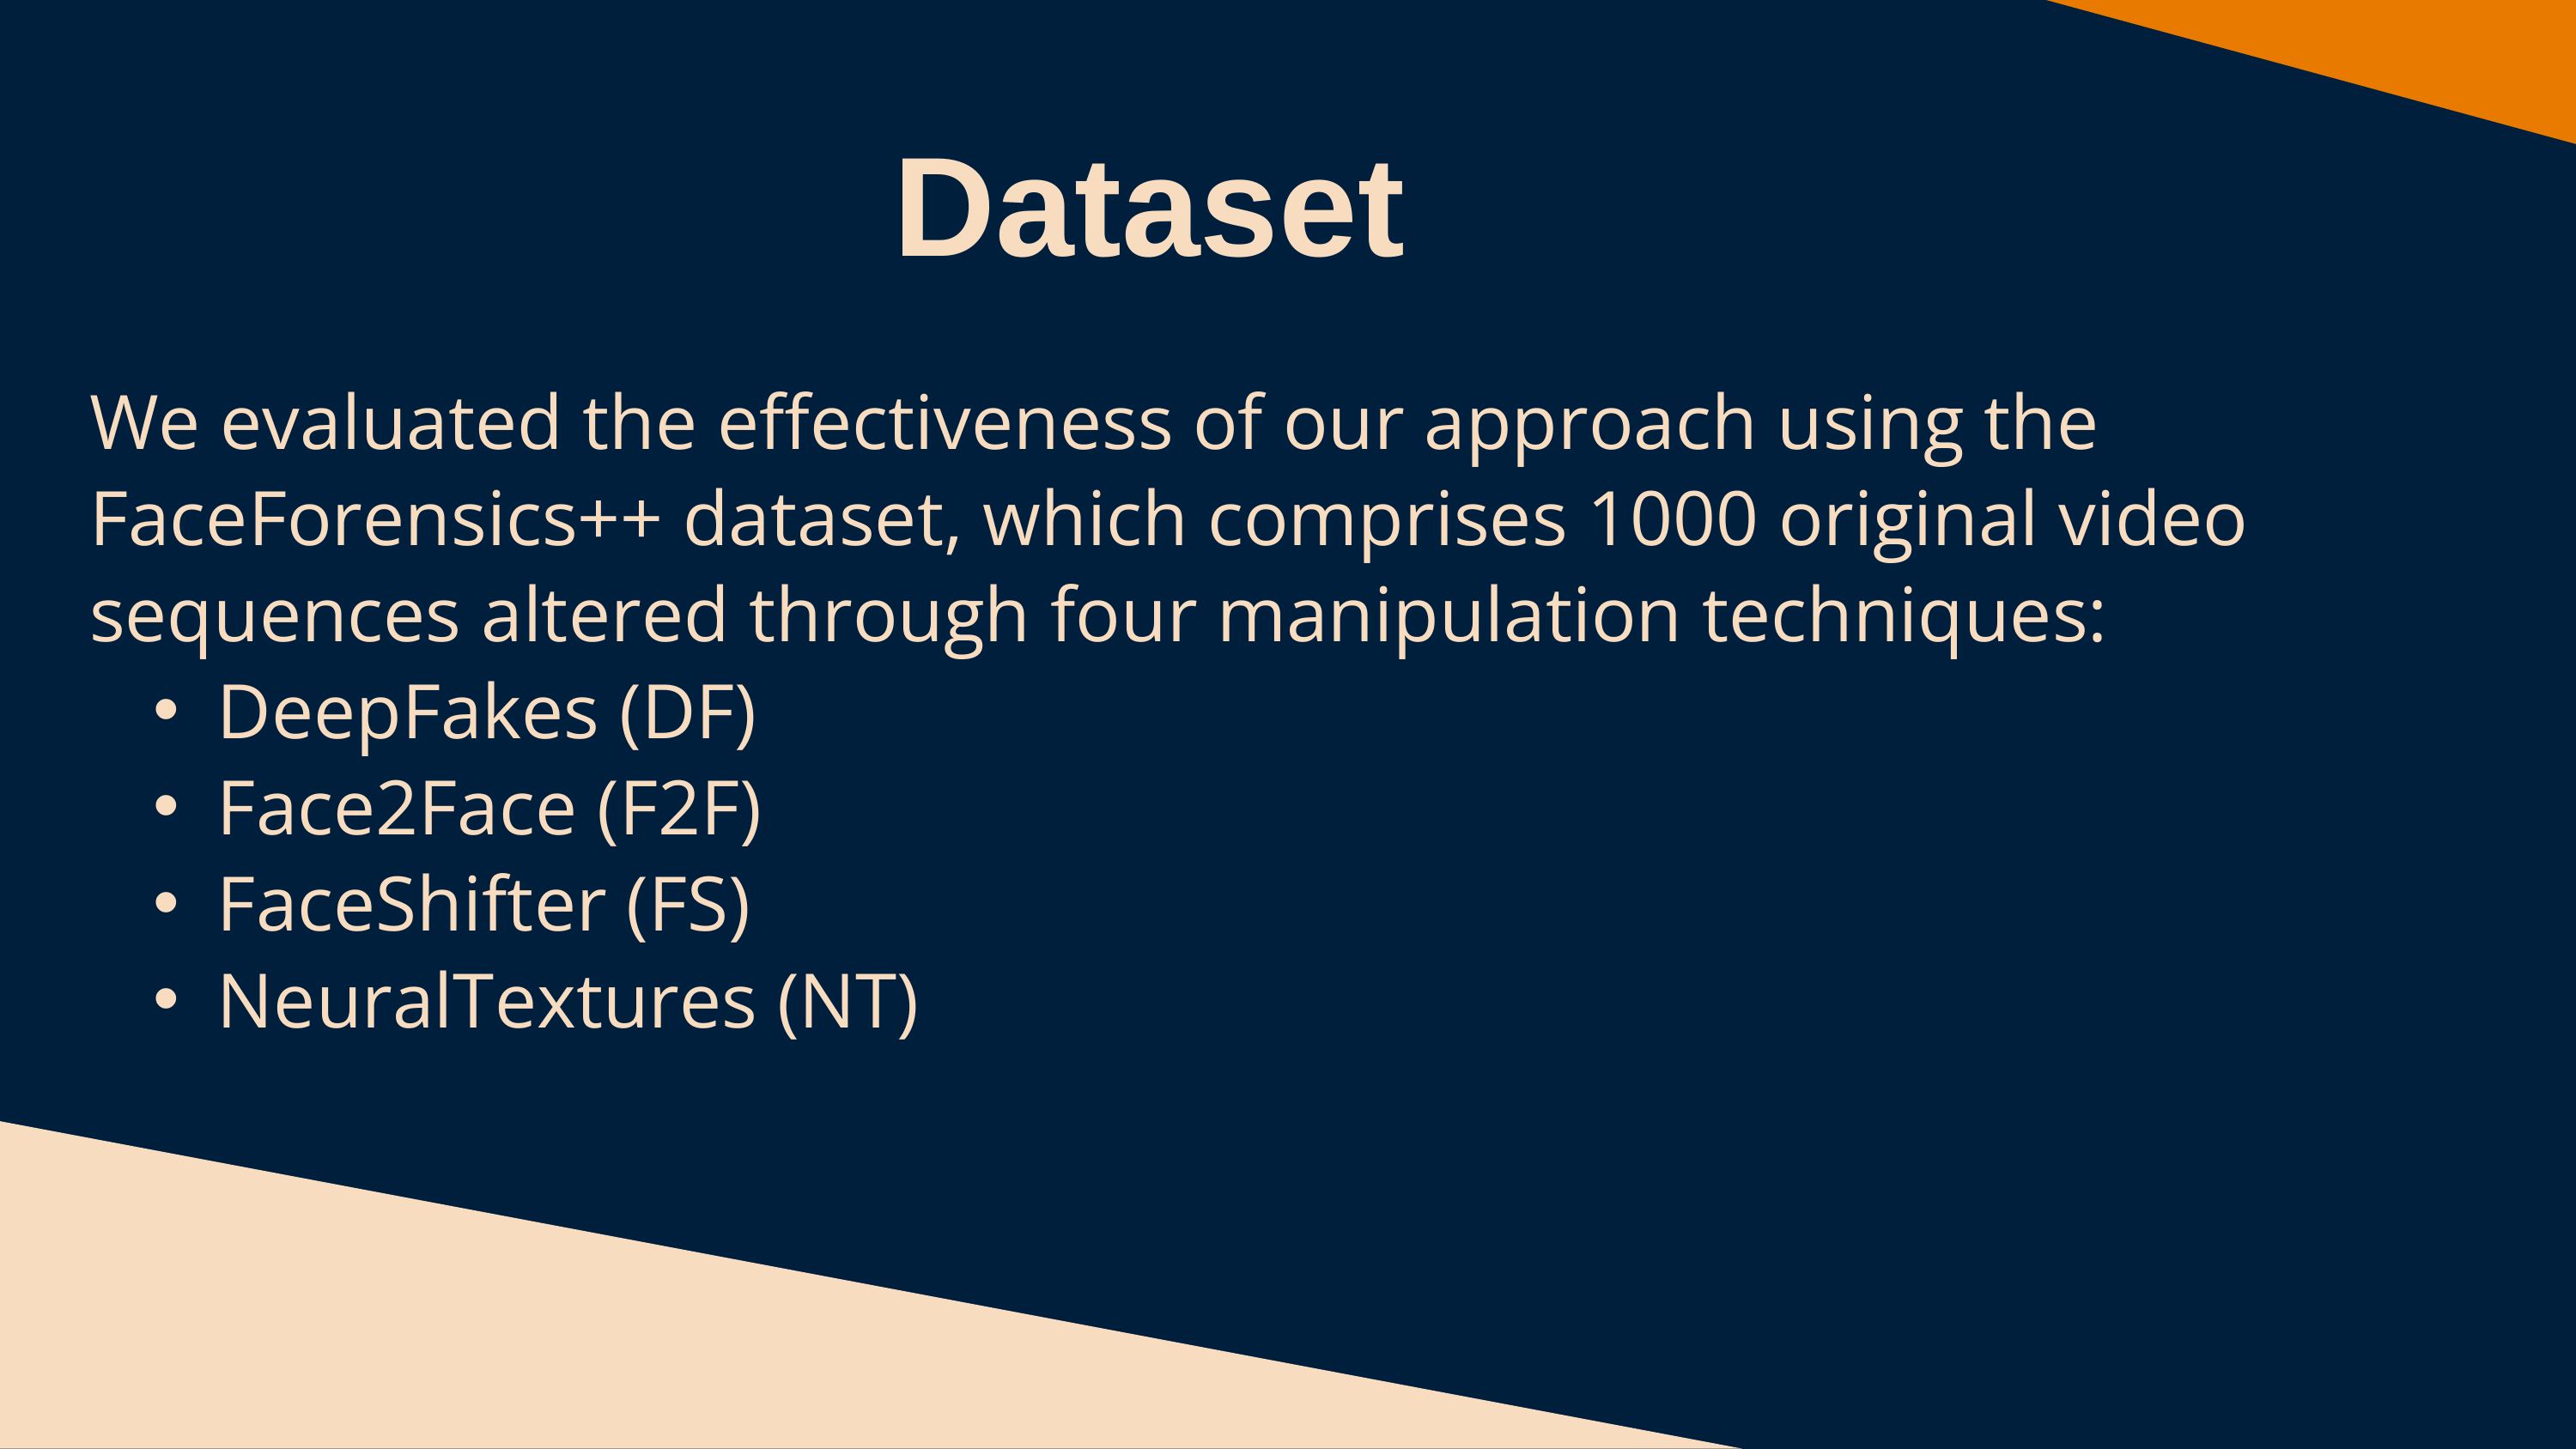

Dataset
We evaluated the effectiveness of our approach using the FaceForensics++ dataset, which comprises 1000 original video sequences altered through four manipulation techniques:
DeepFakes (DF)
Face2Face (F2F)
FaceShifter (FS)
NeuralTextures (NT)